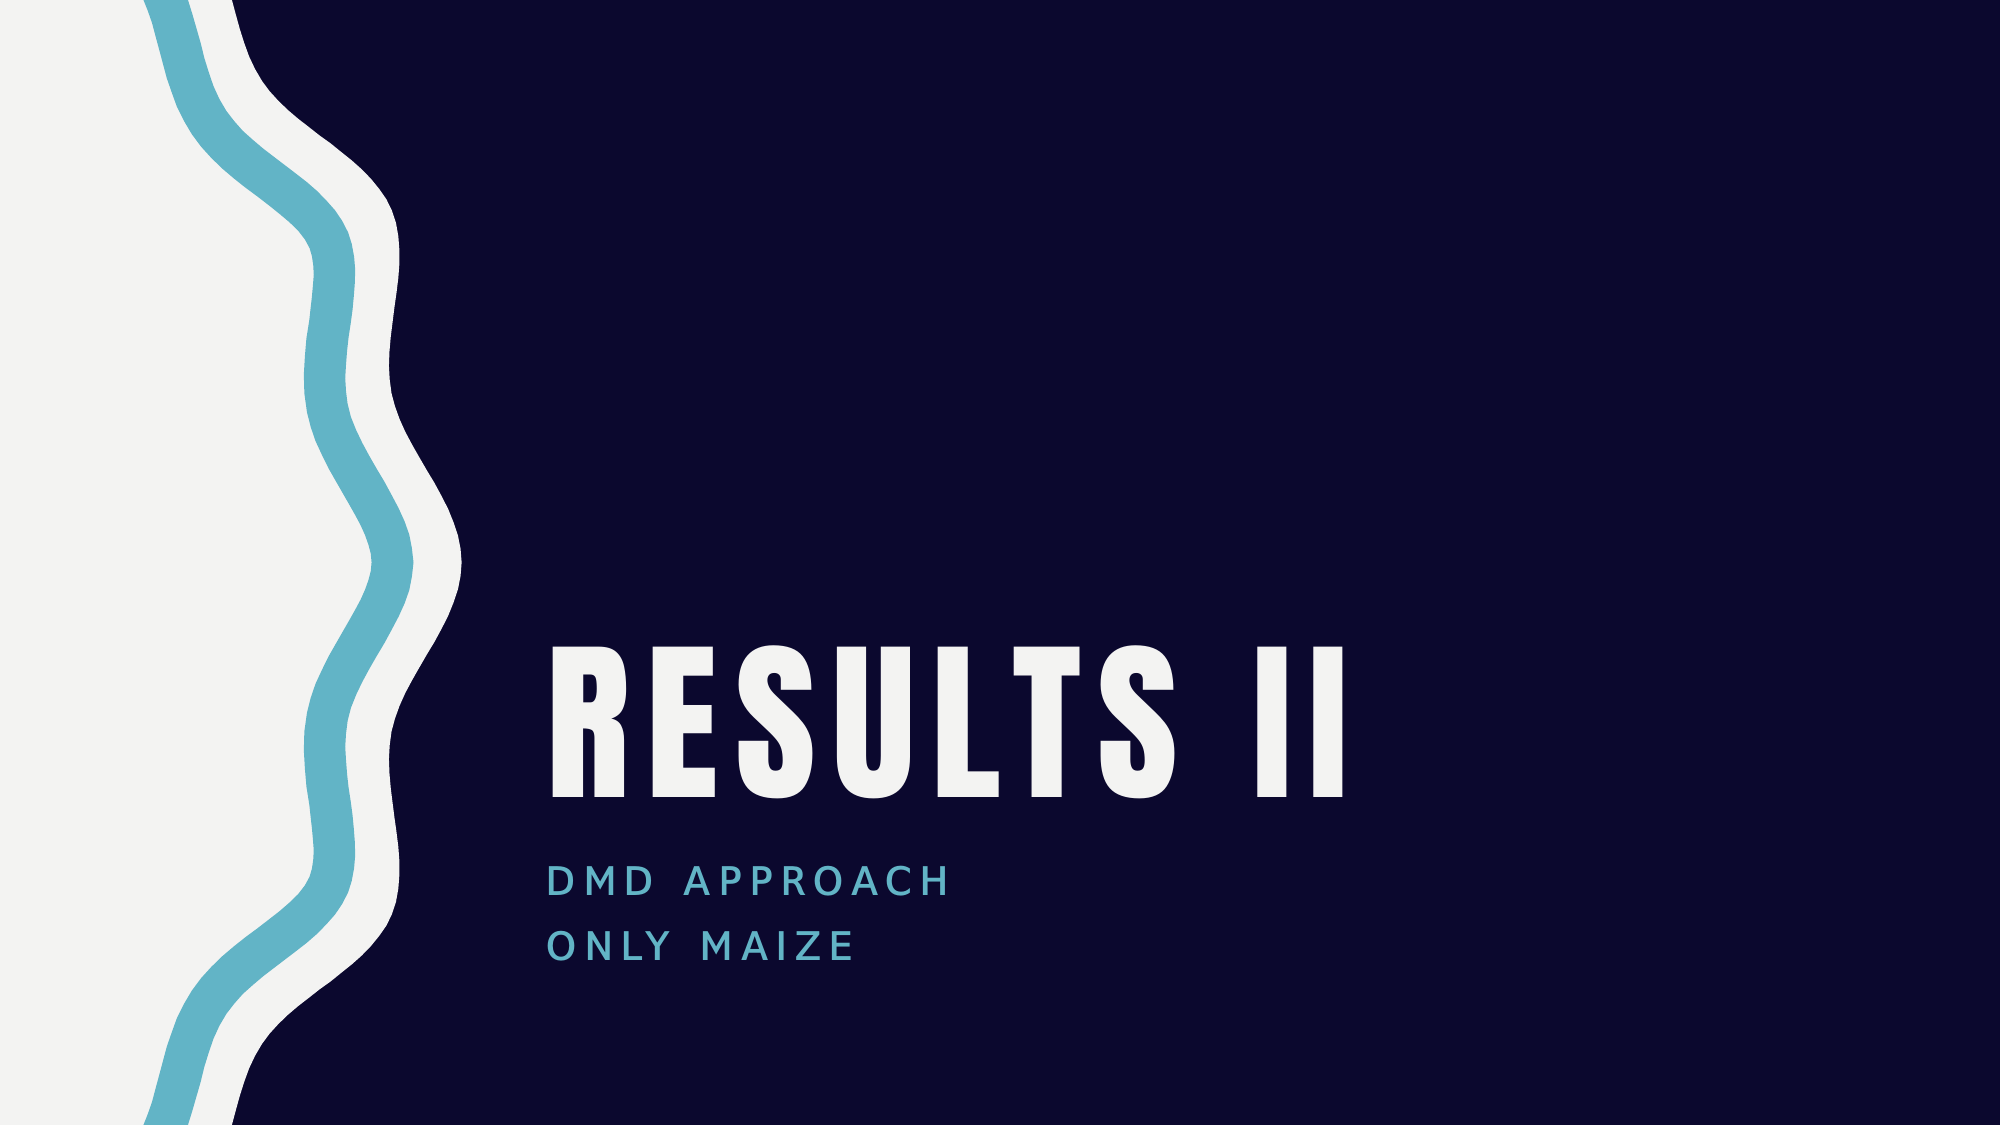

# Results II
DMD approach
Only maize